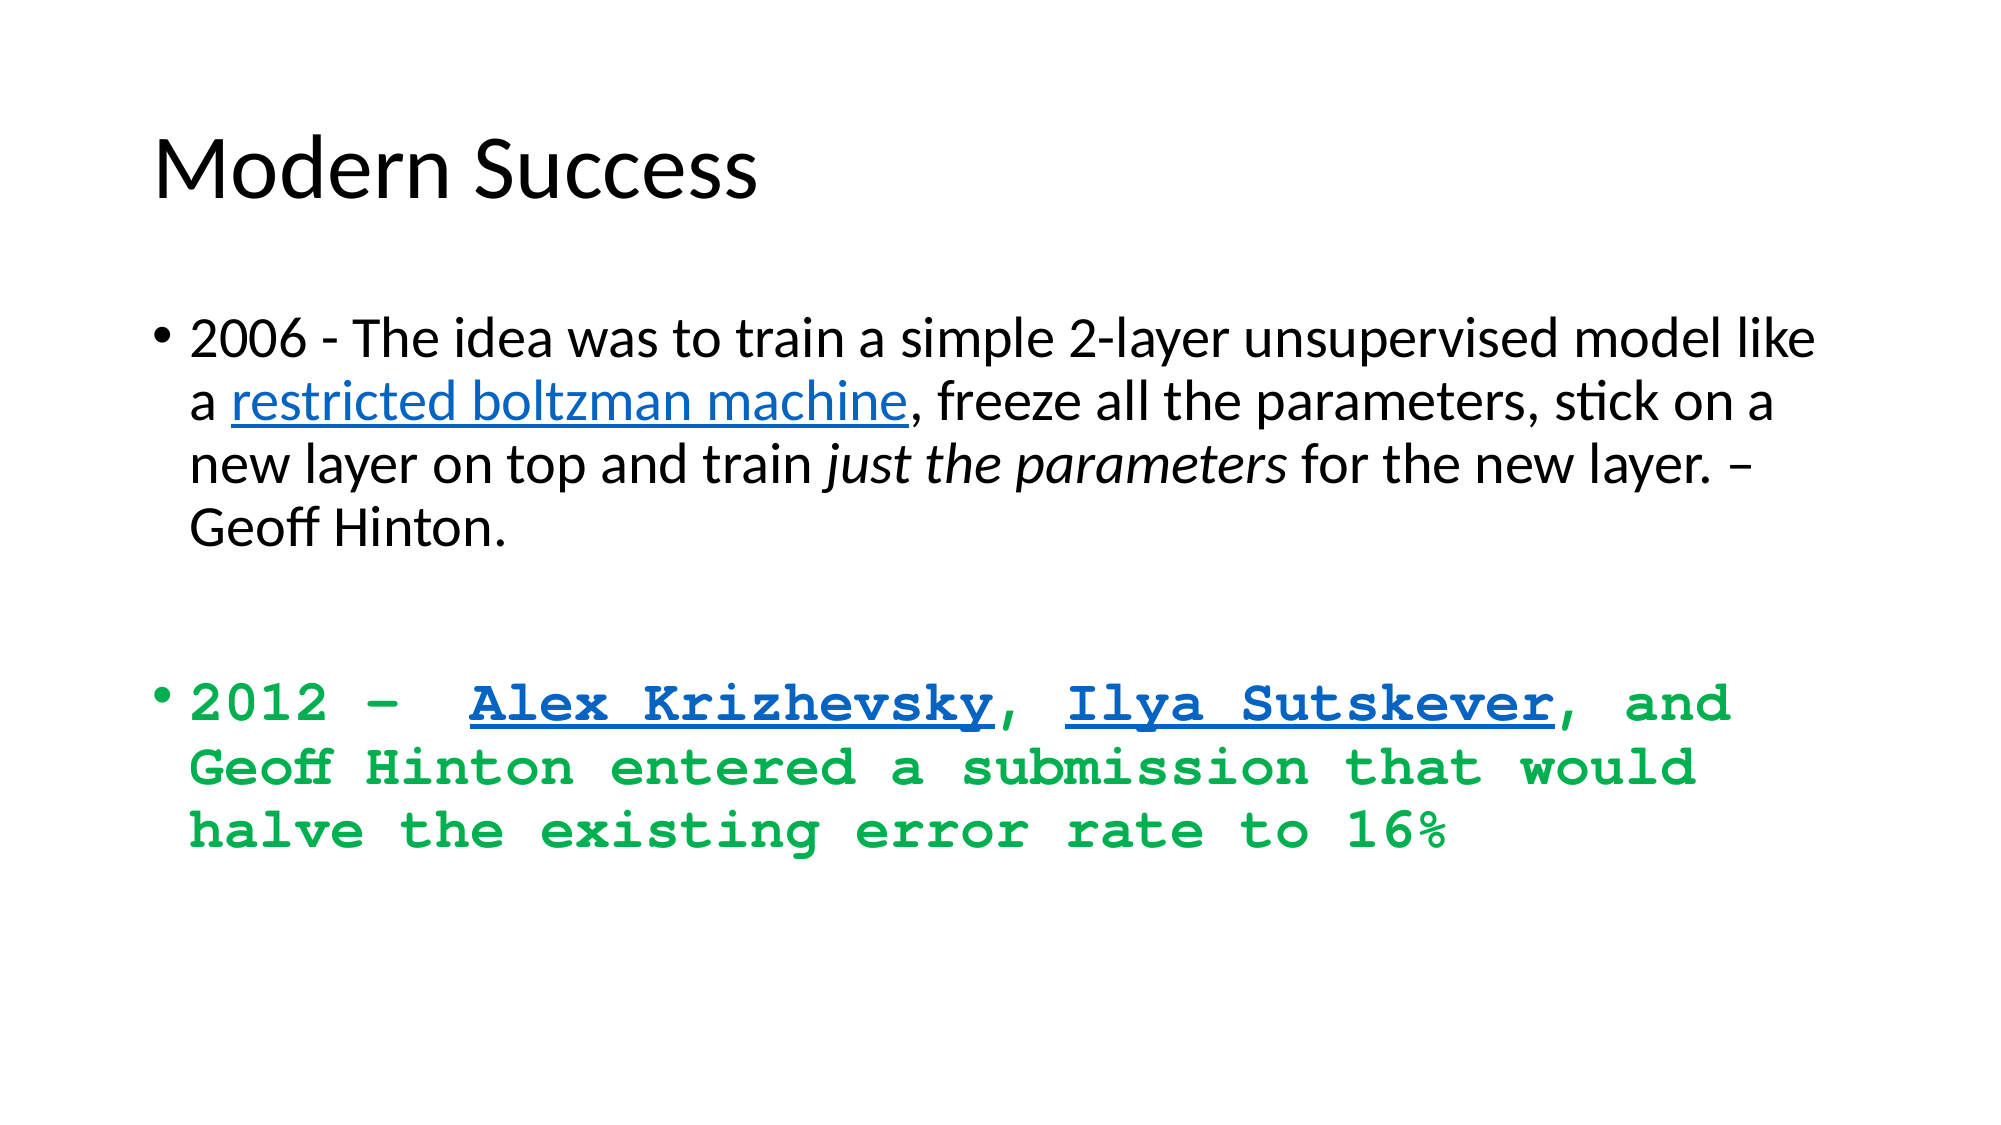

# Modern Success
2006 - The idea was to train a simple 2-layer unsupervised model like a restricted boltzman machine, freeze all the parameters, stick on a new layer on top and train just the parameters for the new layer. – Geoff Hinton.

2012 –  Alex Krizhevsky, Ilya Sutskever, and Geoff Hinton entered a submission that would halve the existing error rate to 16%